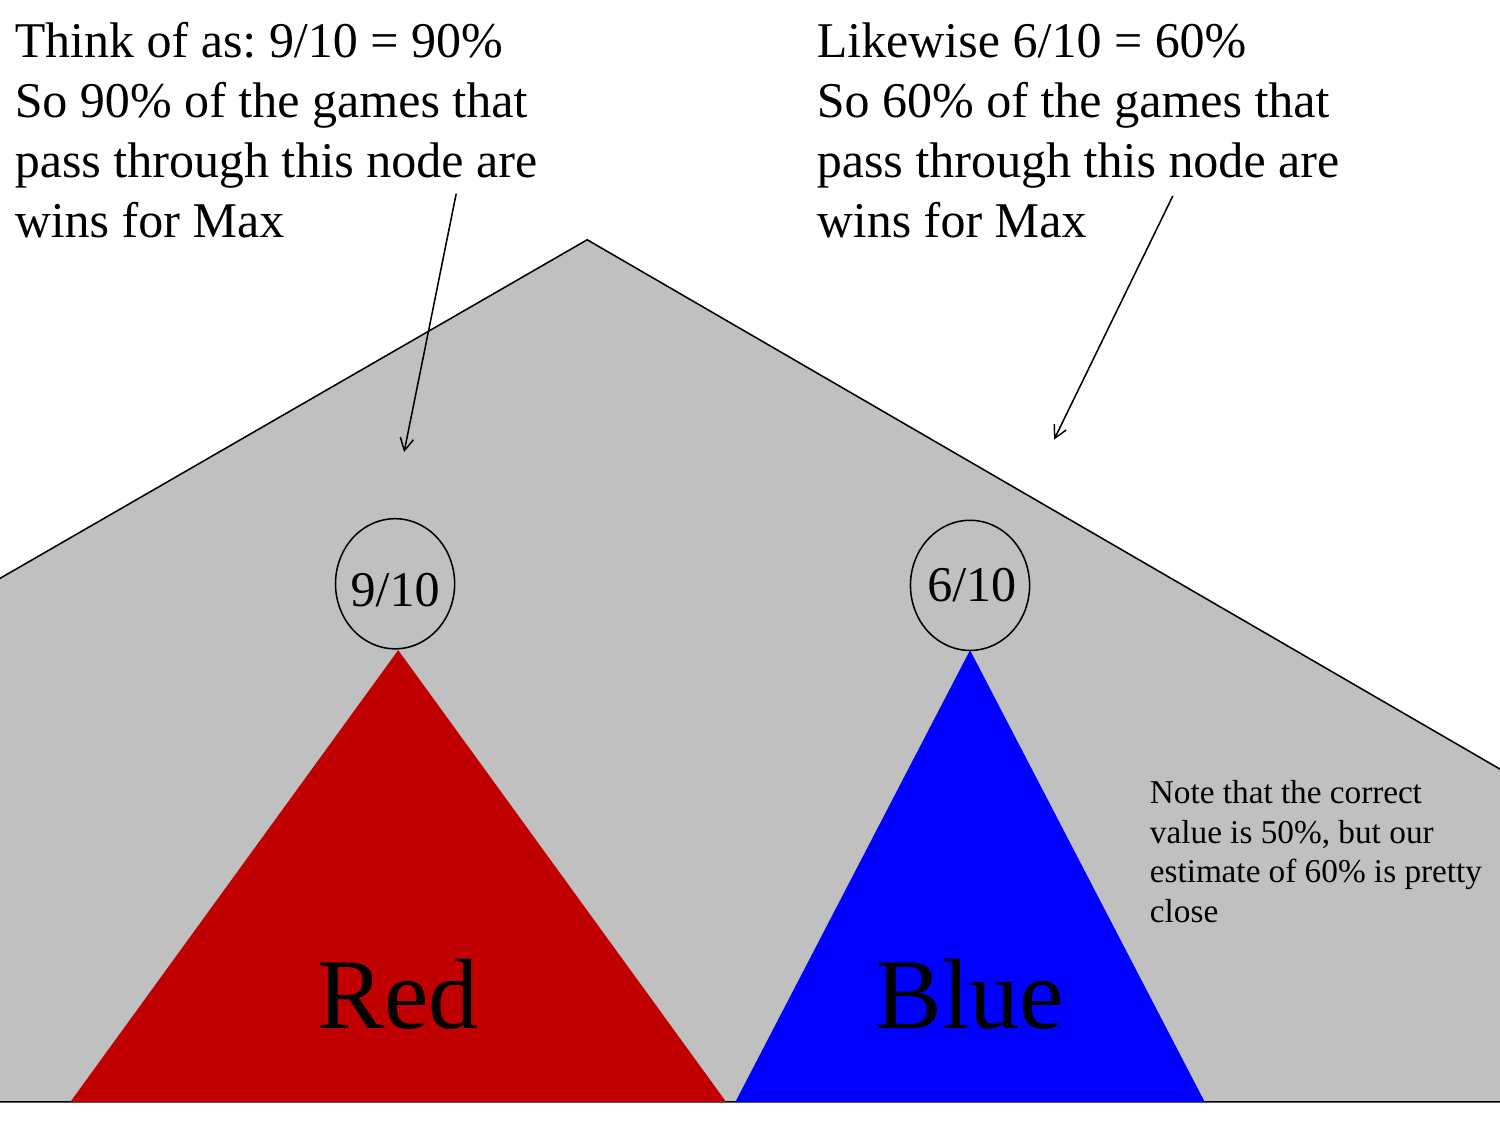

Think of as: 9/10 = 90%
So 90% of the games that pass through this node are wins for Max
Likewise 6/10 = 60%
So 60% of the games that pass through this node are wins for Max

6/10
9/10
Red
Blue
Note that the correct value is 50%, but our estimate of 60% is pretty close